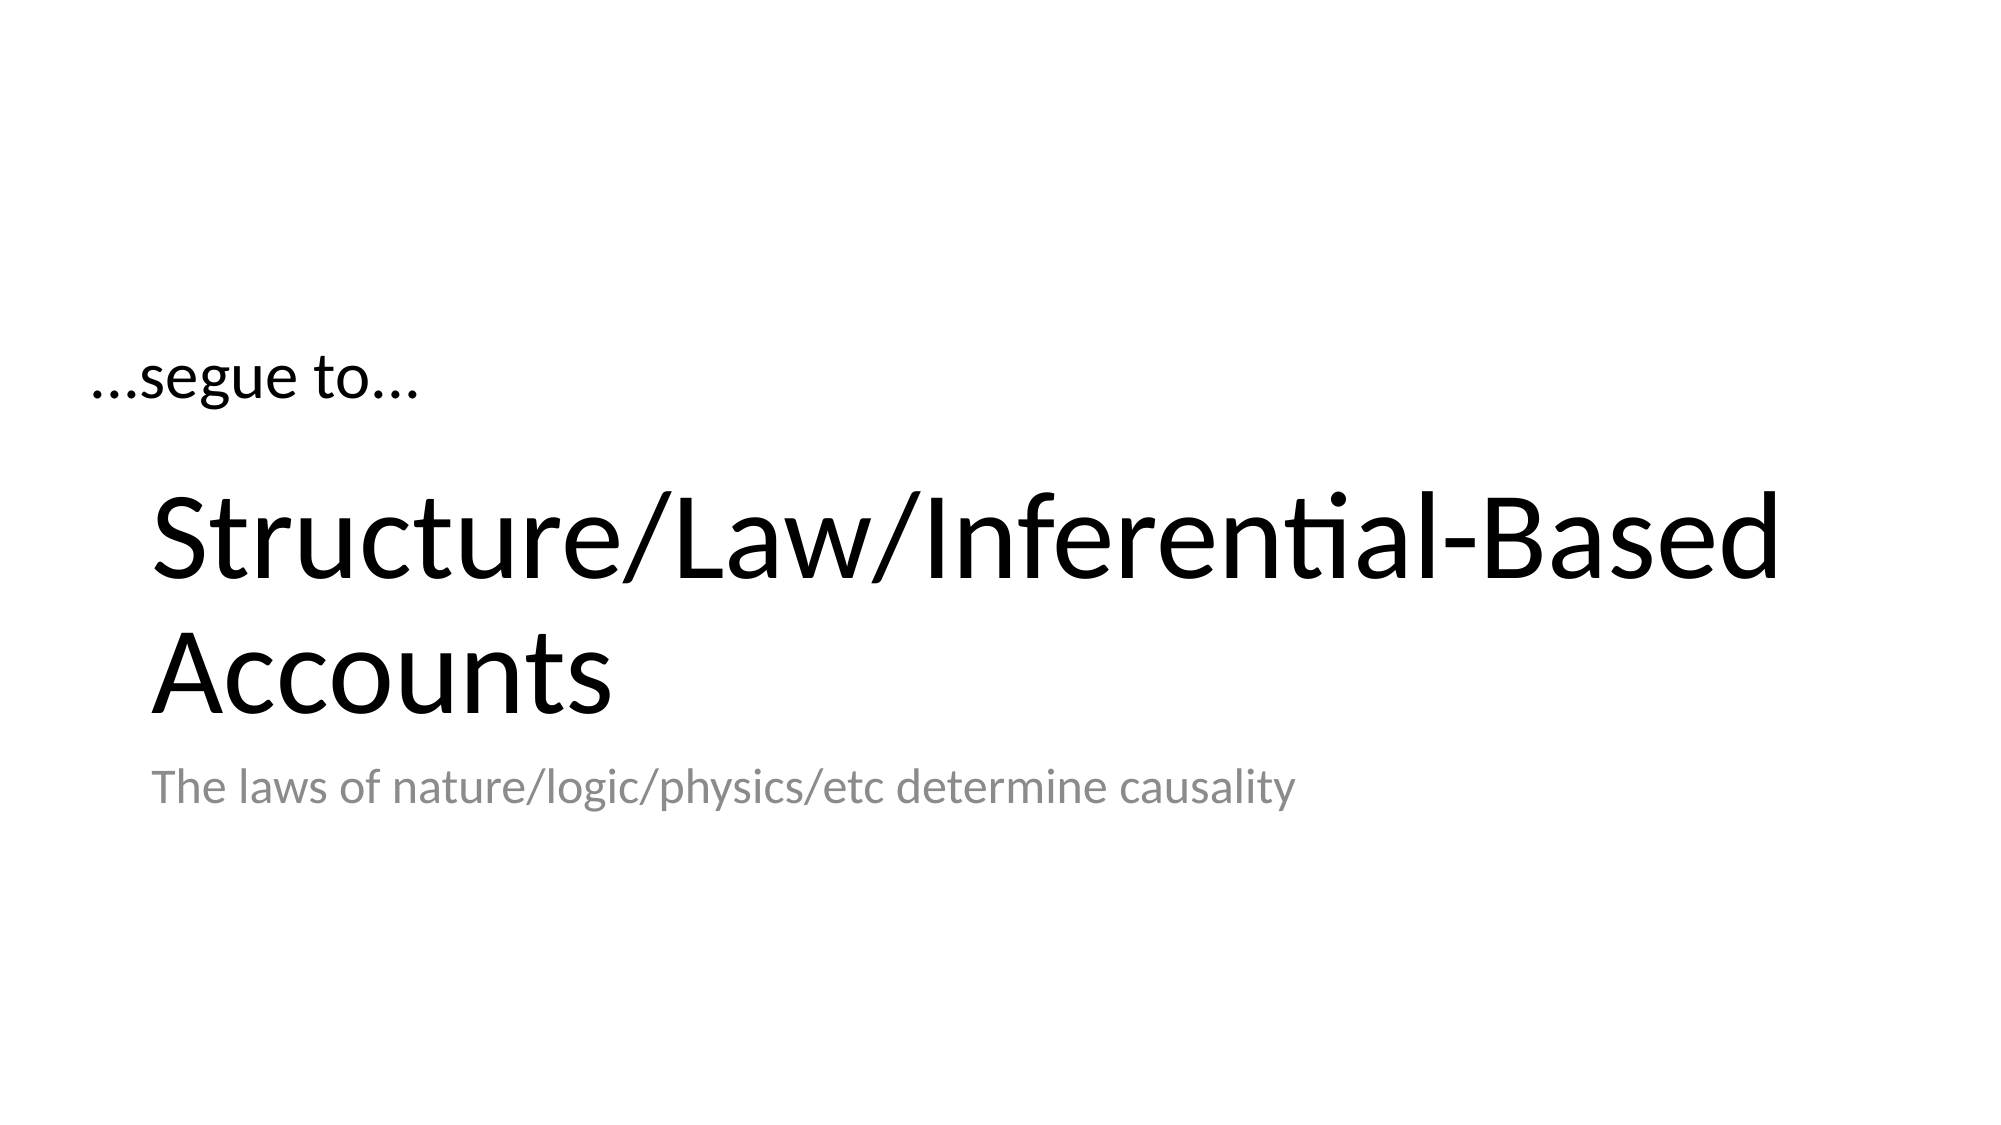

# Structure/Law/Inferential-Based Accounts
...segue to...
The laws of nature/logic/physics/etc determine causality